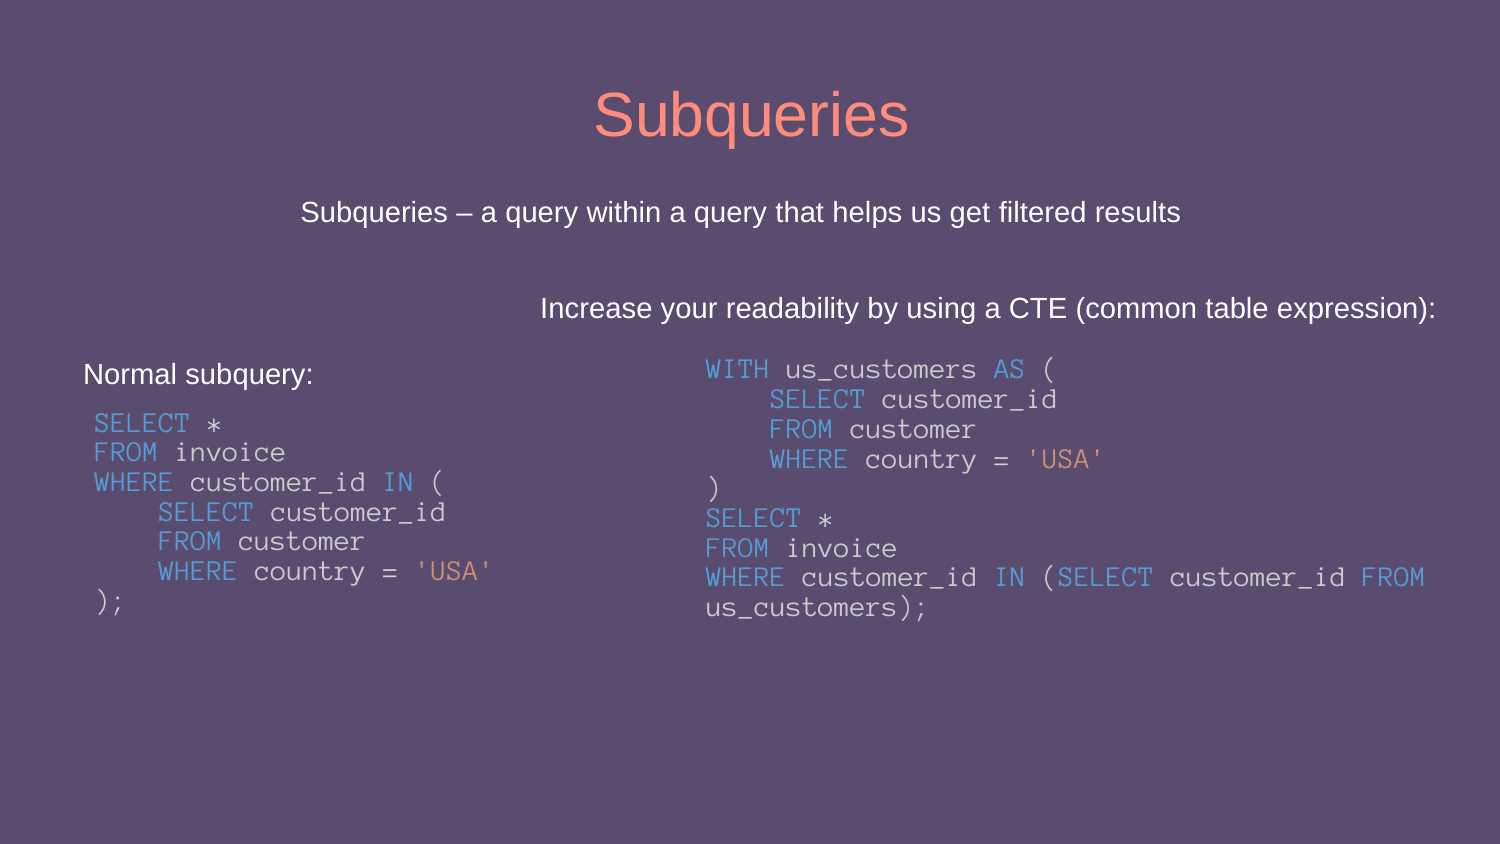

# Subqueries
Subqueries – a query within a query that helps us get filtered results
Increase your readability by using a CTE (common table expression):
Normal subquery:
WITH us_customers AS (
    SELECT customer_id
    FROM customer
    WHERE country = 'USA'
)
SELECT *
FROM invoice
WHERE customer_id IN (SELECT customer_id FROM us_customers);
SELECT *
FROM invoice
WHERE customer_id IN (
    SELECT customer_id
    FROM customer
    WHERE country = 'USA'
);